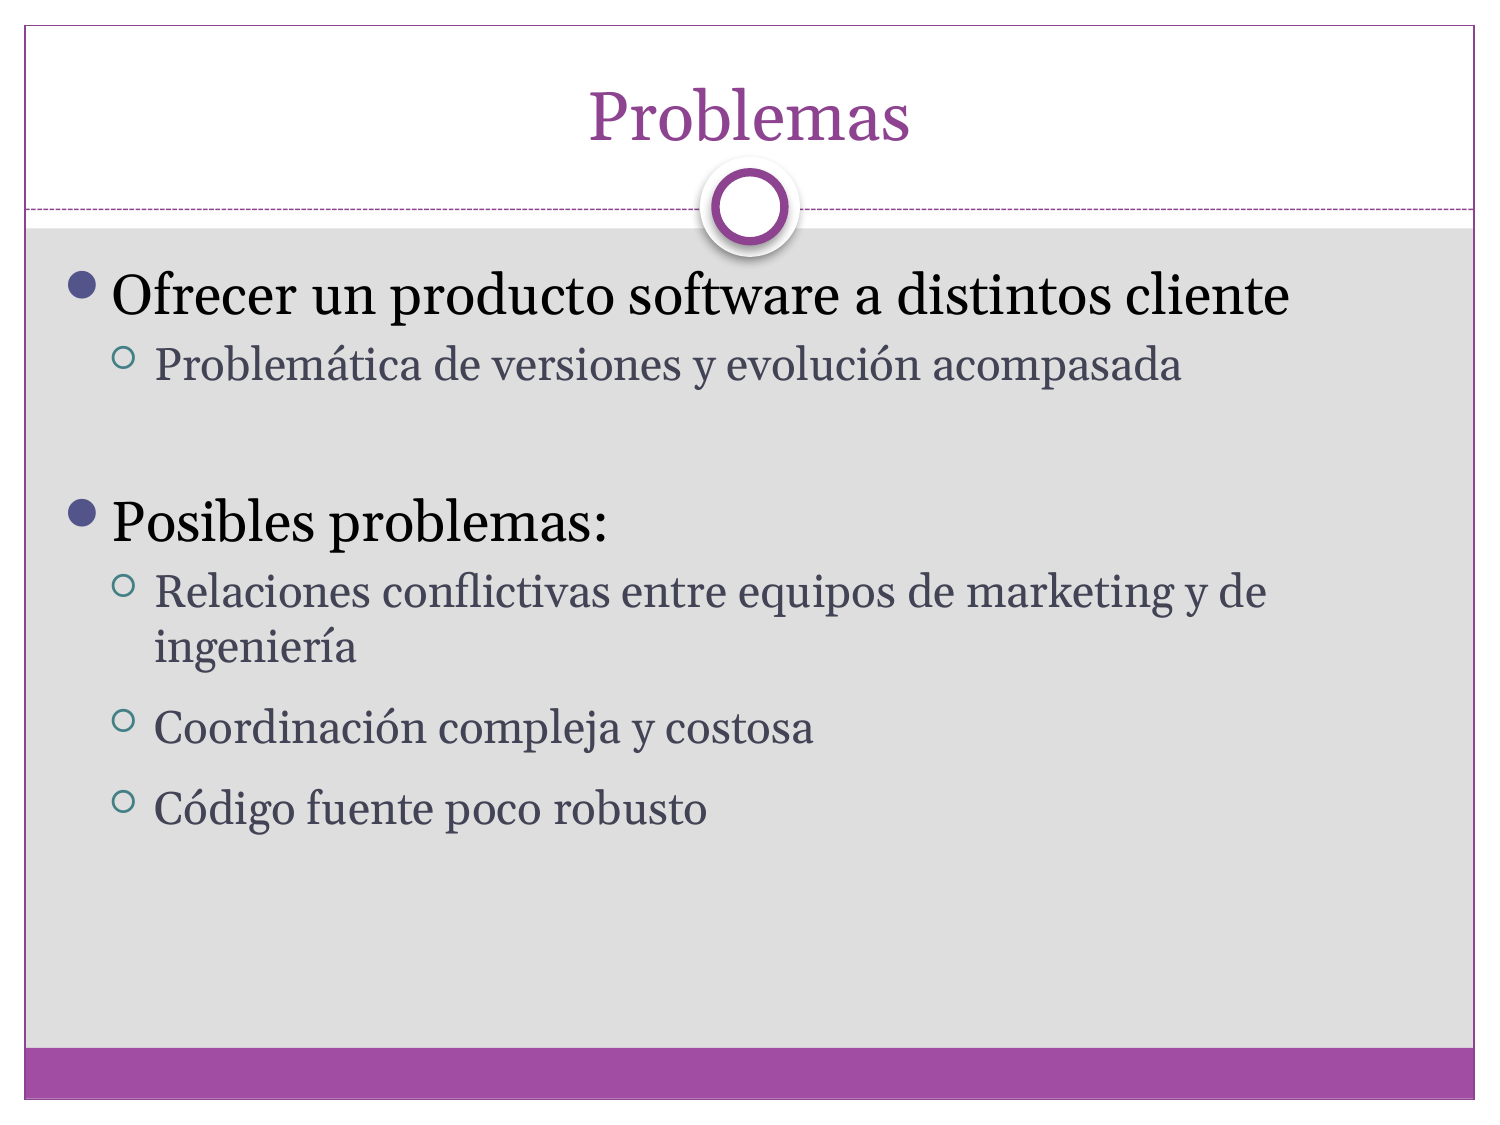

# Problemas
Ofrecer un producto software a distintos cliente
Problemática de versiones y evolución acompasada

Posibles problemas:
Relaciones conflictivas entre equipos de marketing y de ingeniería
Coordinación compleja y costosa
Código fuente poco robusto